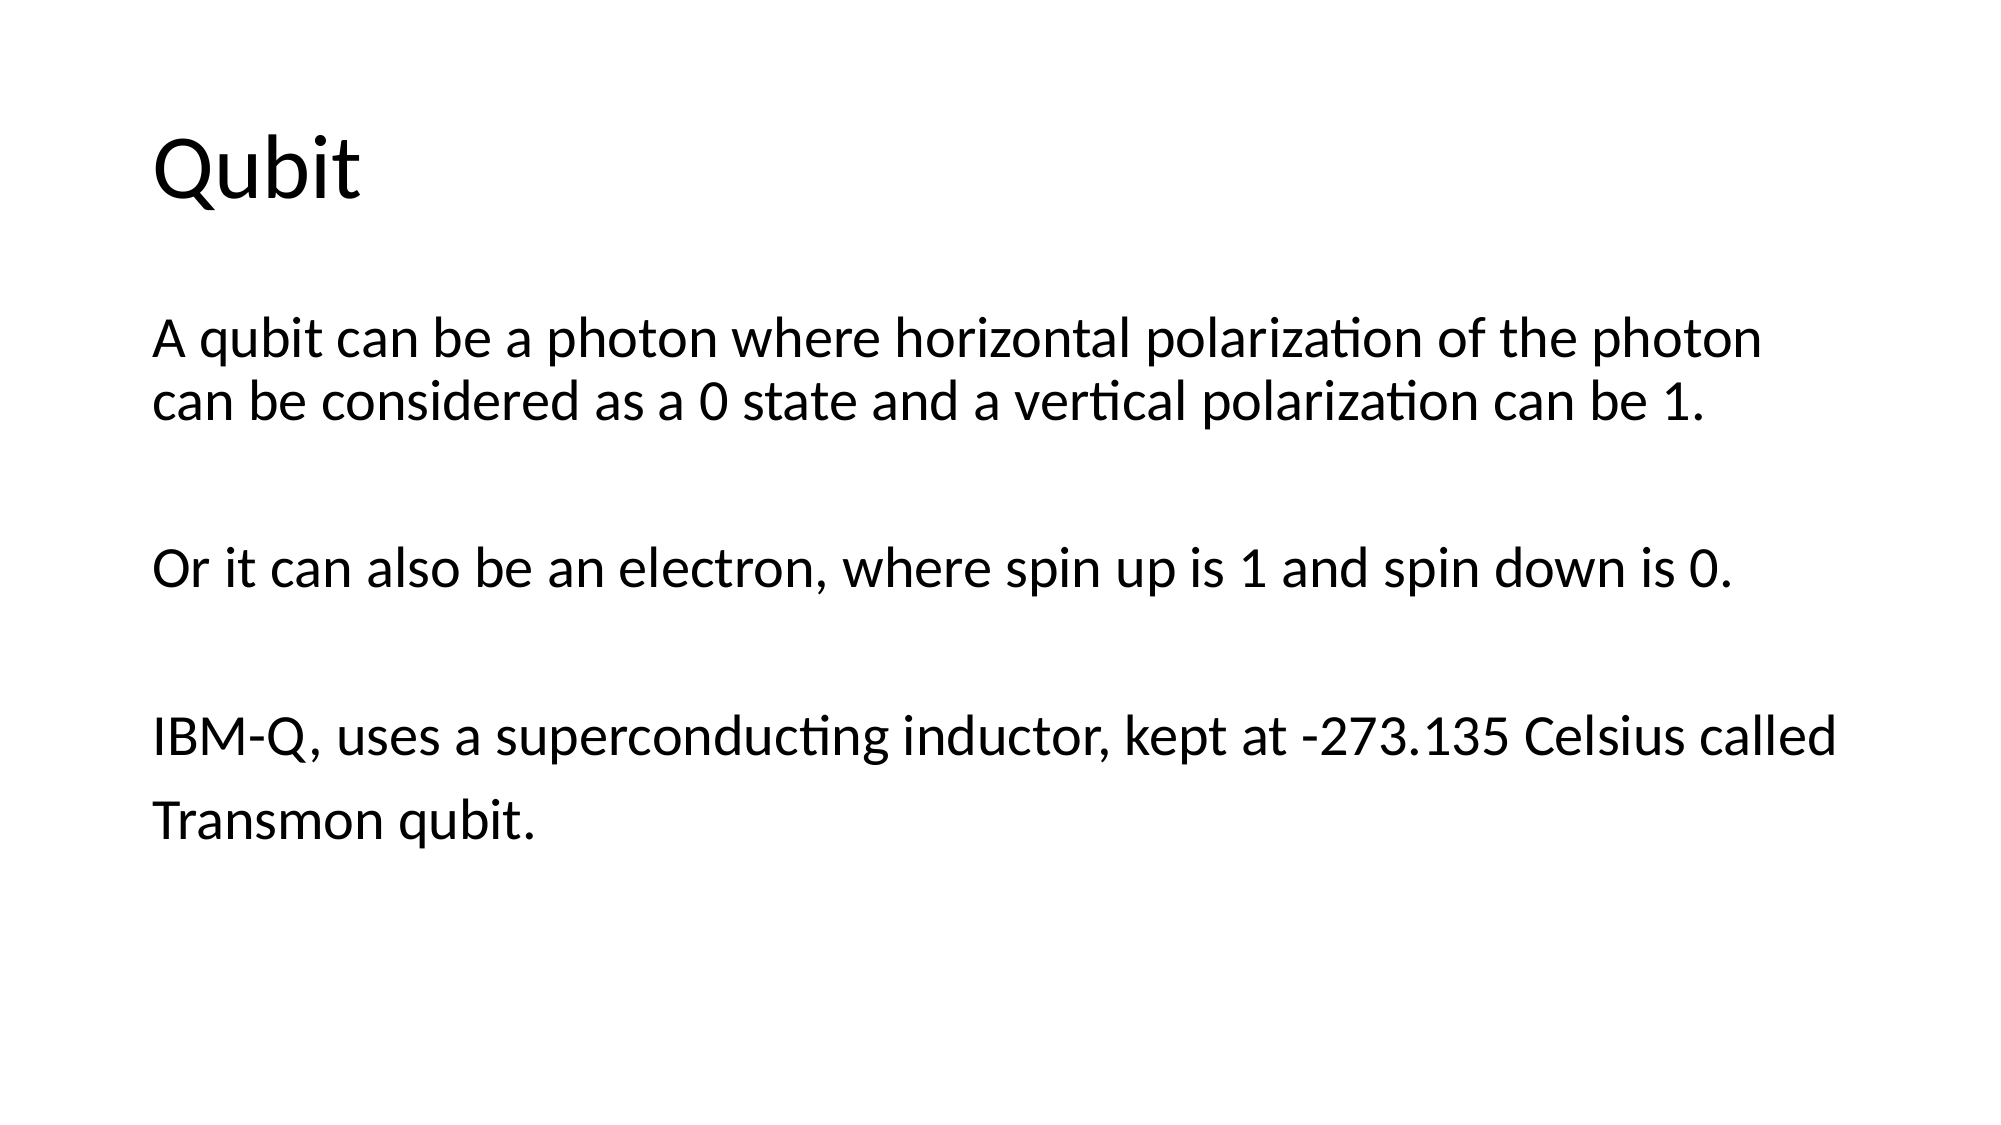

# Qubit
A qubit can be a photon where horizontal polarization of the photon can be considered as a 0 state and a vertical polarization can be 1.

Or it can also be an electron, where spin up is 1 and spin down is 0.

IBM-Q, uses a superconducting inductor, kept at -273.135 Celsius called
Transmon qubit.